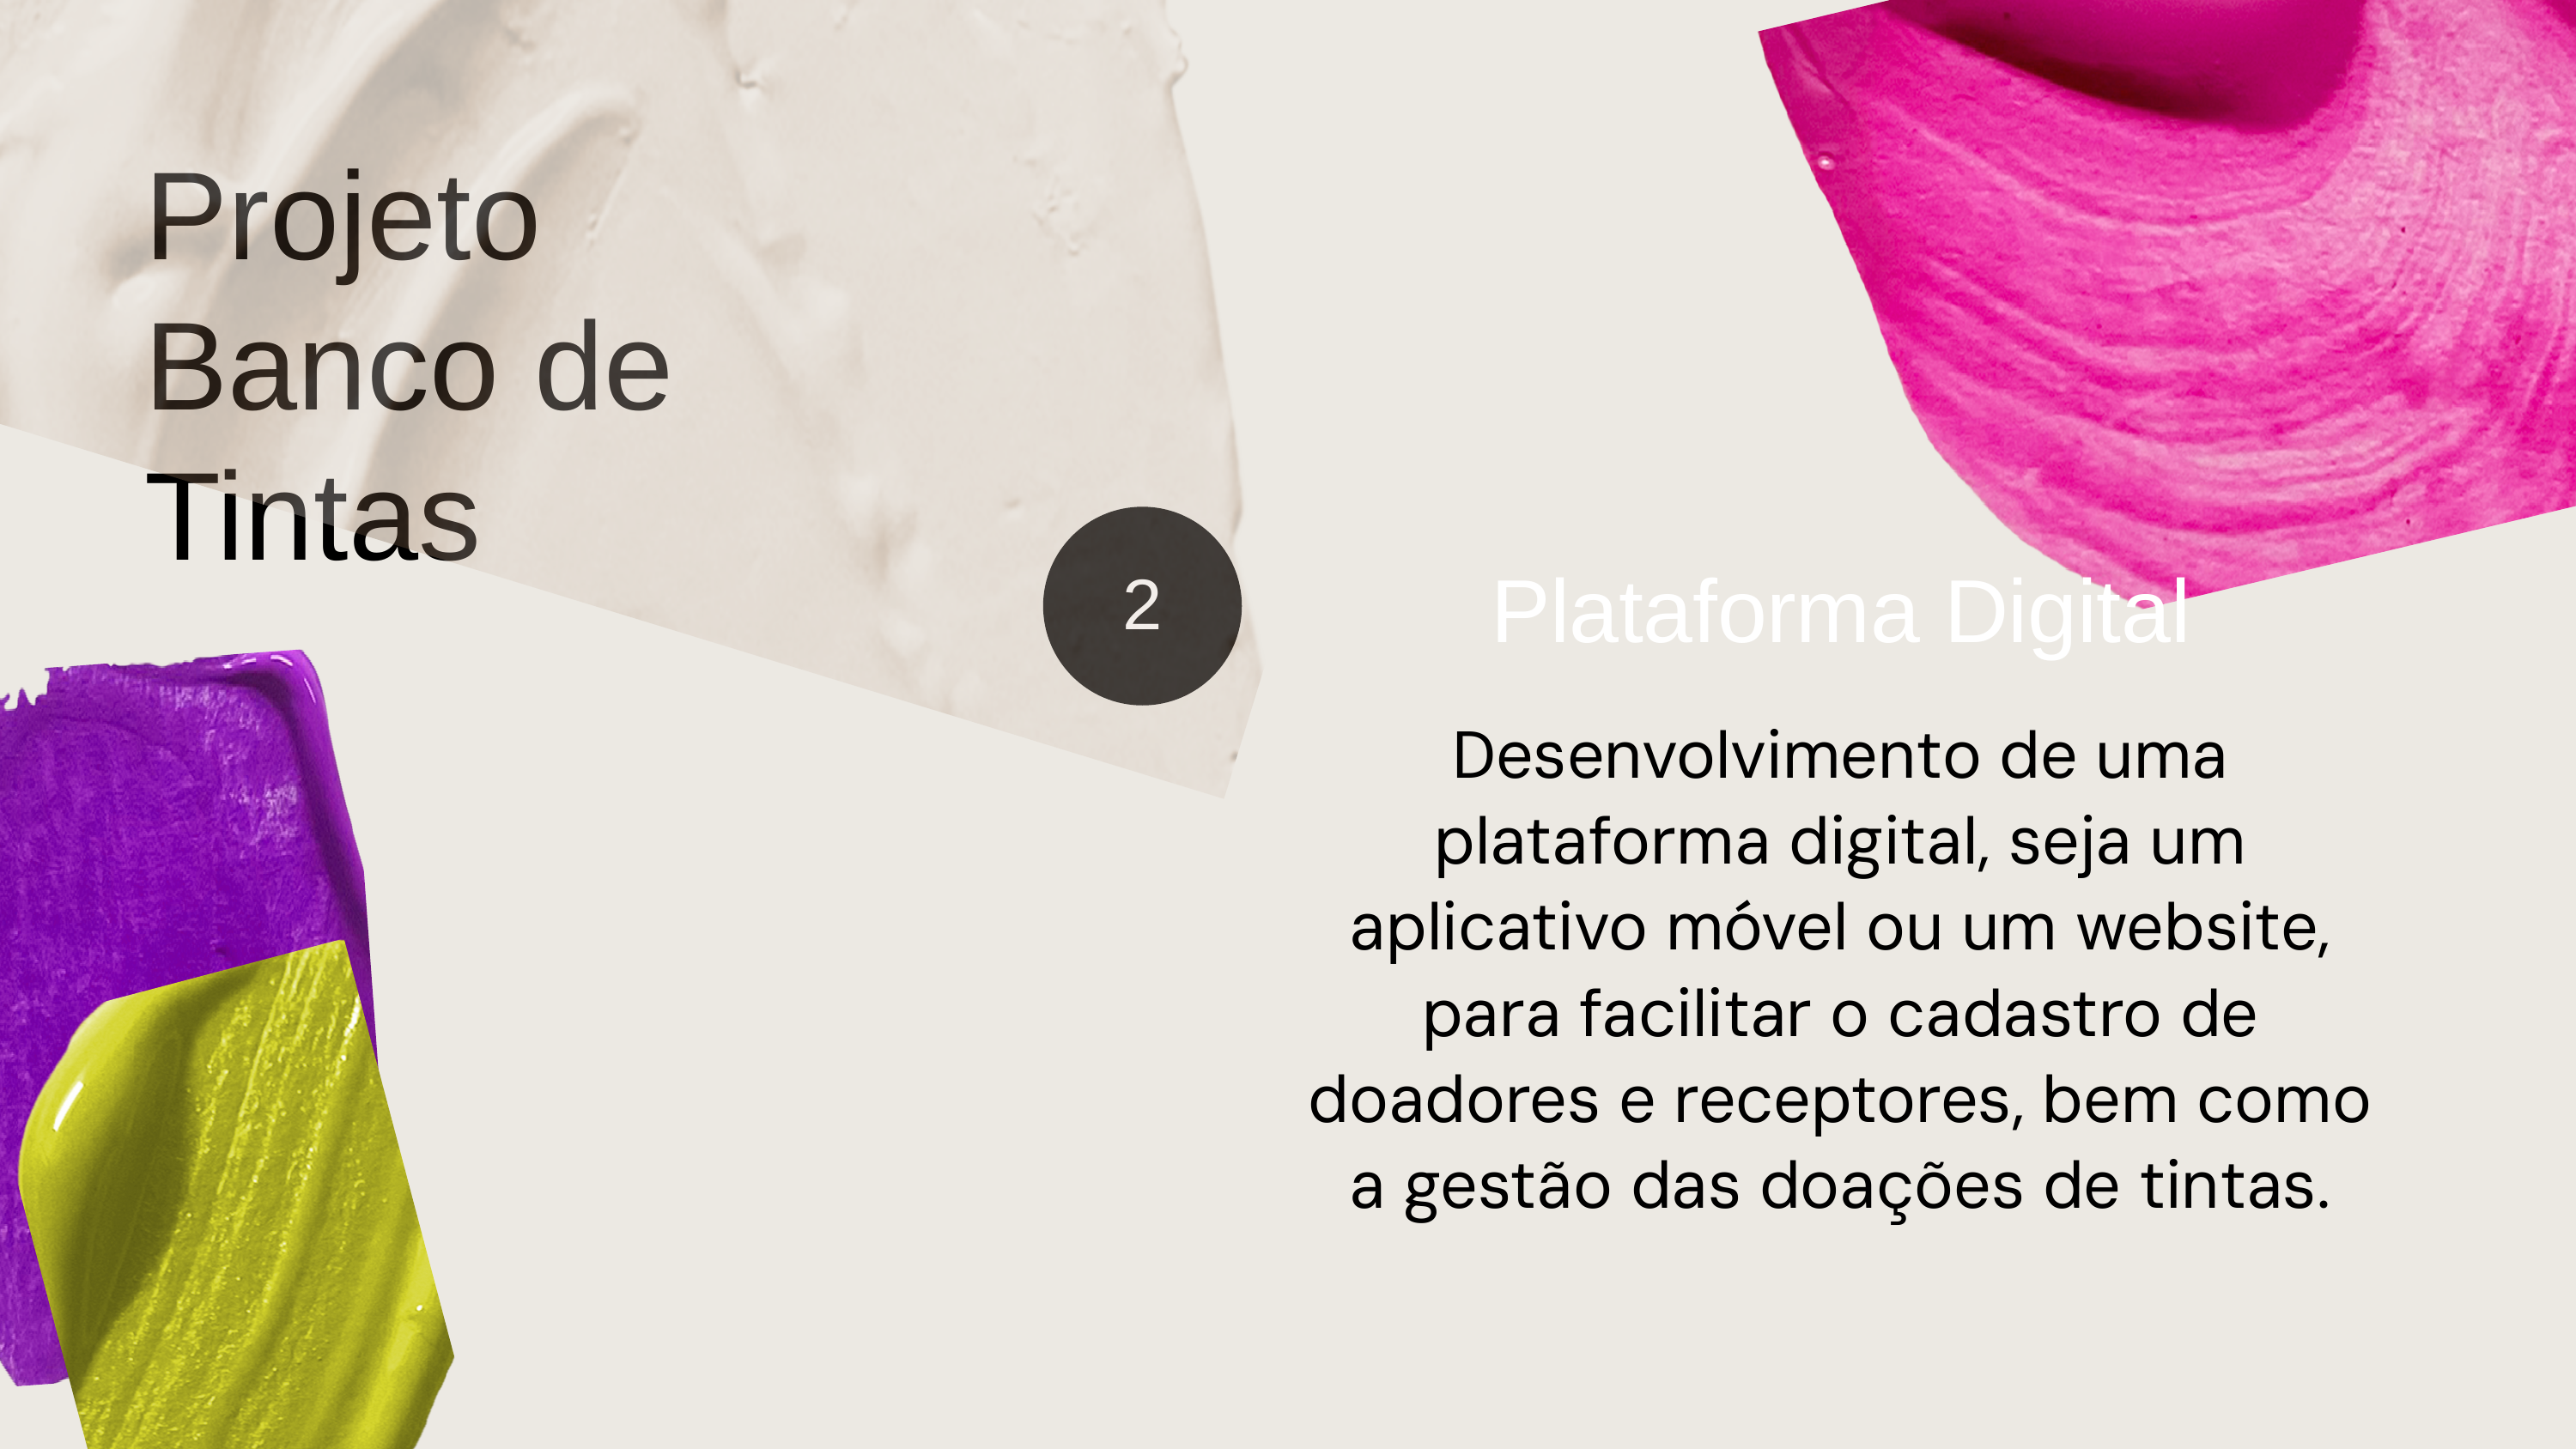

Projeto Banco de Tintas

2
Plataforma Digital
Desenvolvimento de uma plataforma digital, seja um aplicativo móvel ou um website, para facilitar o cadastro de doadores e receptores, bem como a gestão das doações de tintas.